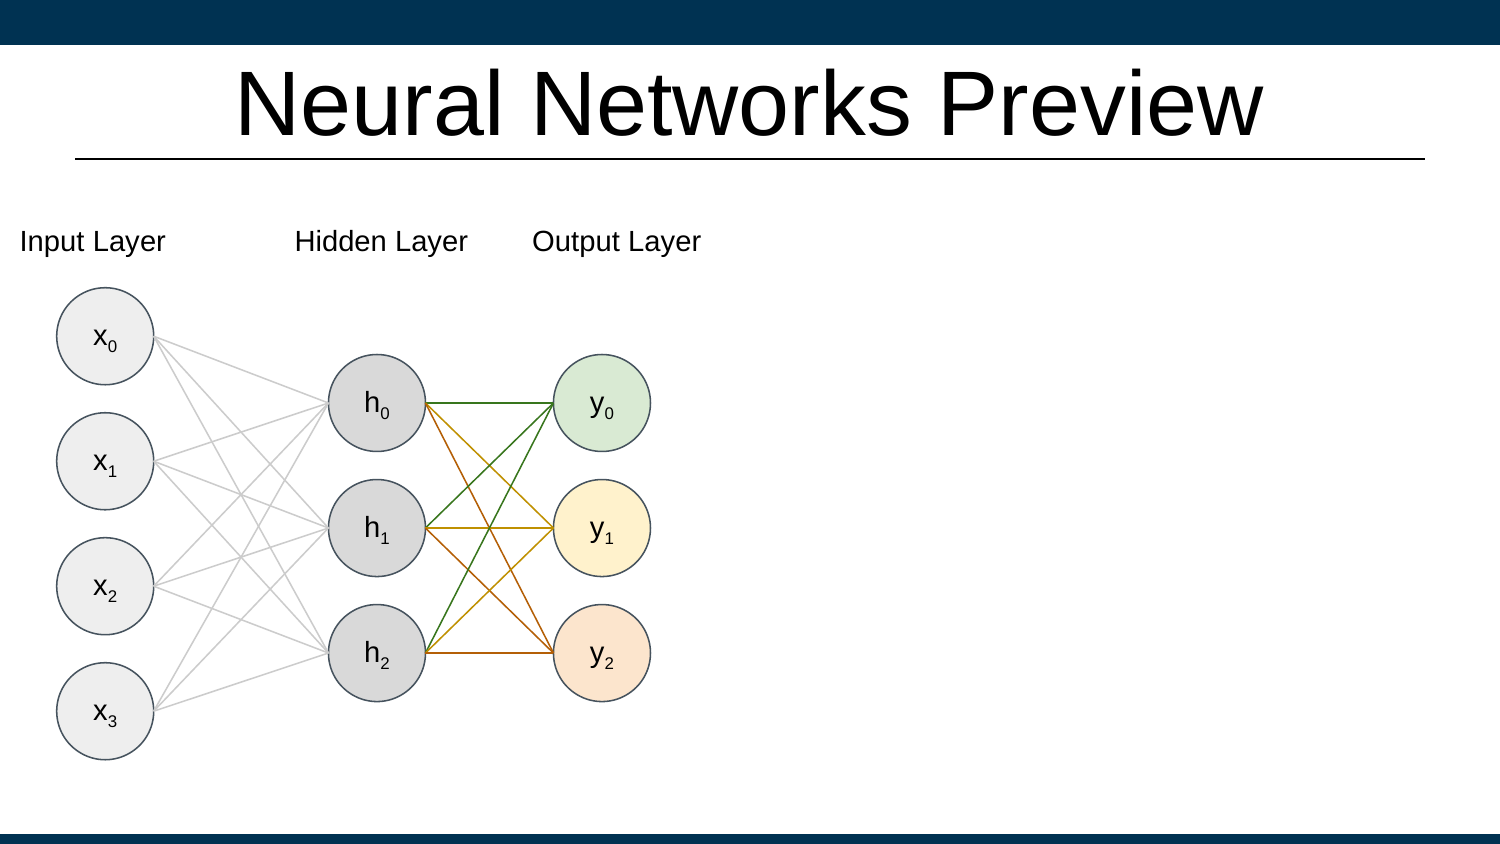

# Neural Networks Preview
Input Layer
Hidden Layer
Output Layer
x0
h0
y0
x1
h1
y1
x2
h2
y2
x3